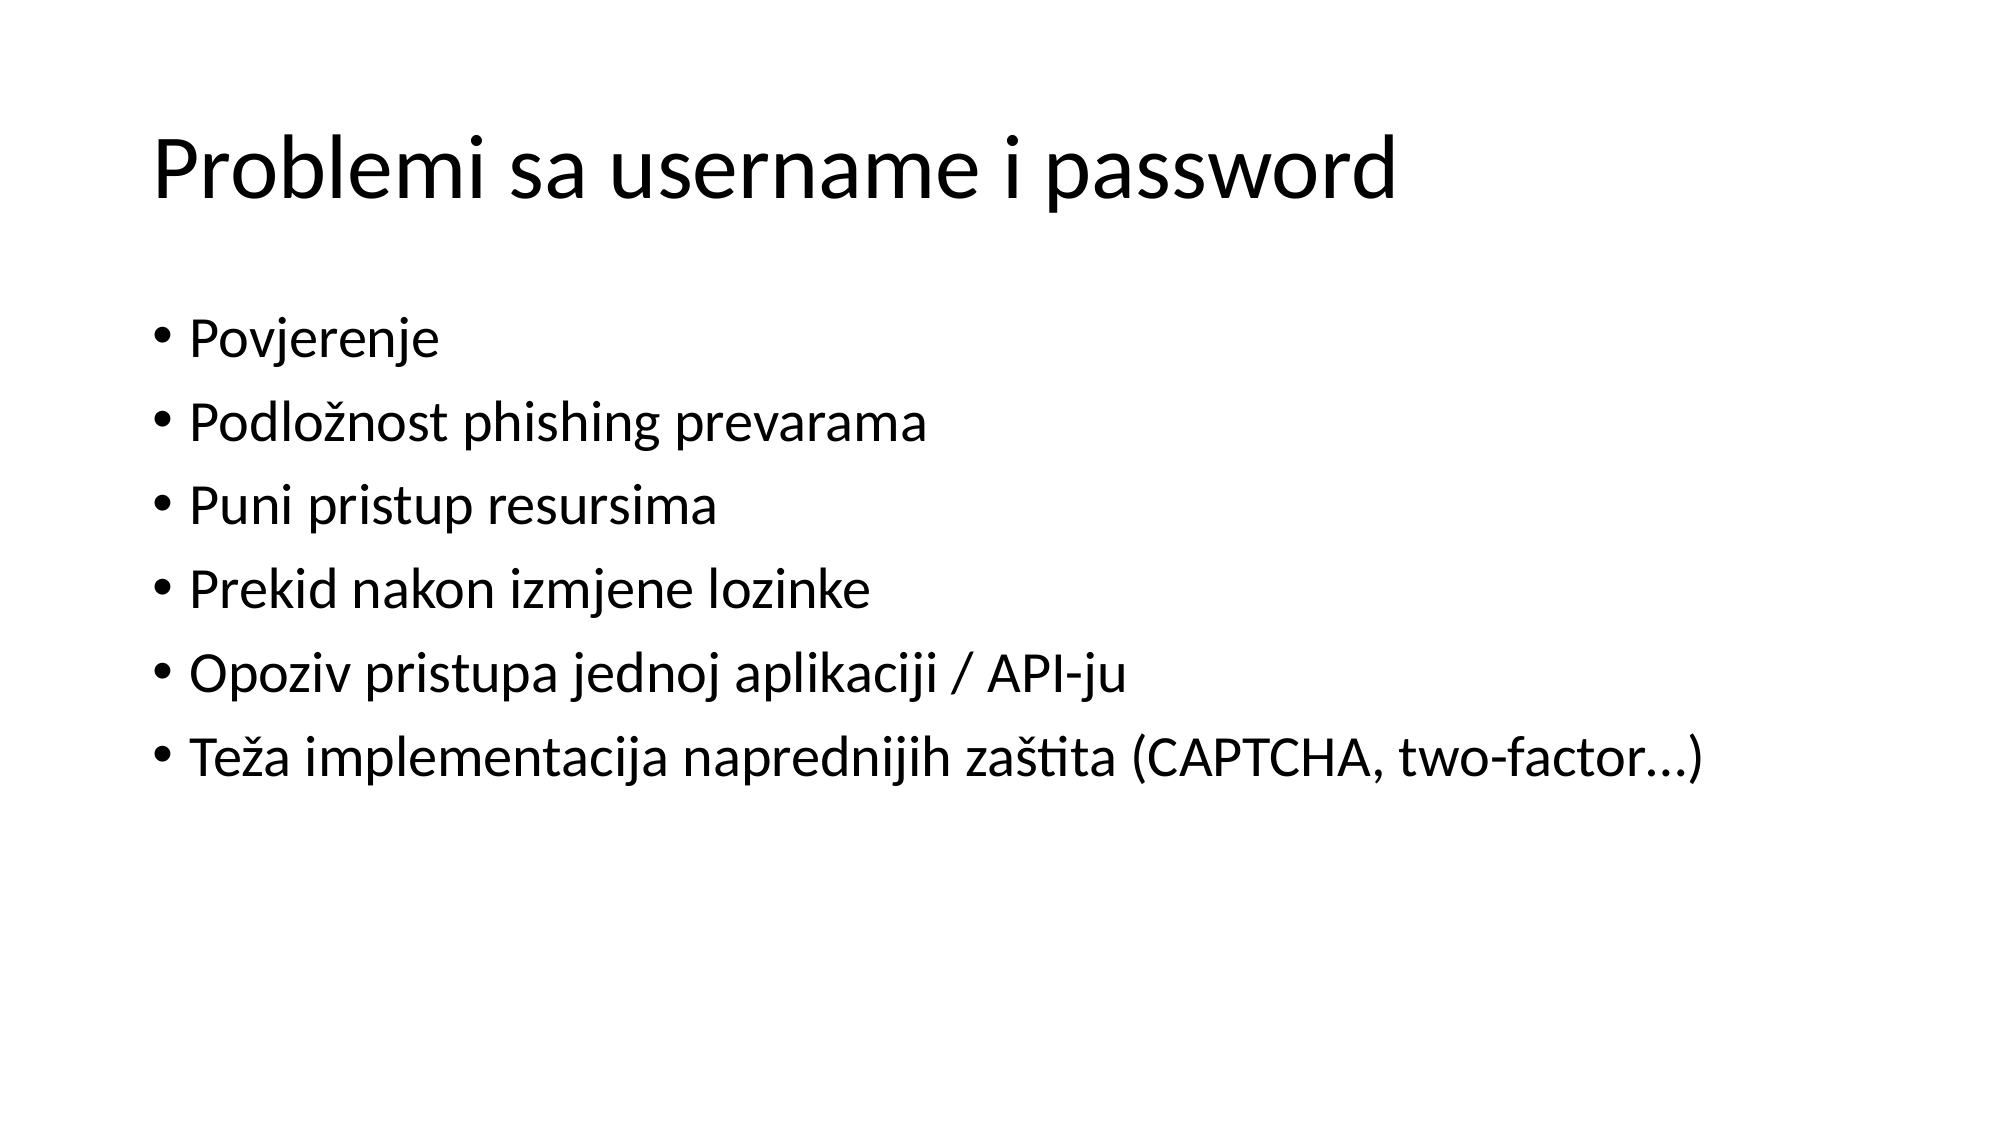

# Problemi sa username i password
Povjerenje
Podložnost phishing prevarama
Puni pristup resursima
Prekid nakon izmjene lozinke
Opoziv pristupa jednoj aplikaciji / API-ju
Teža implementacija naprednijih zaštita (CAPTCHA, two-factor…)